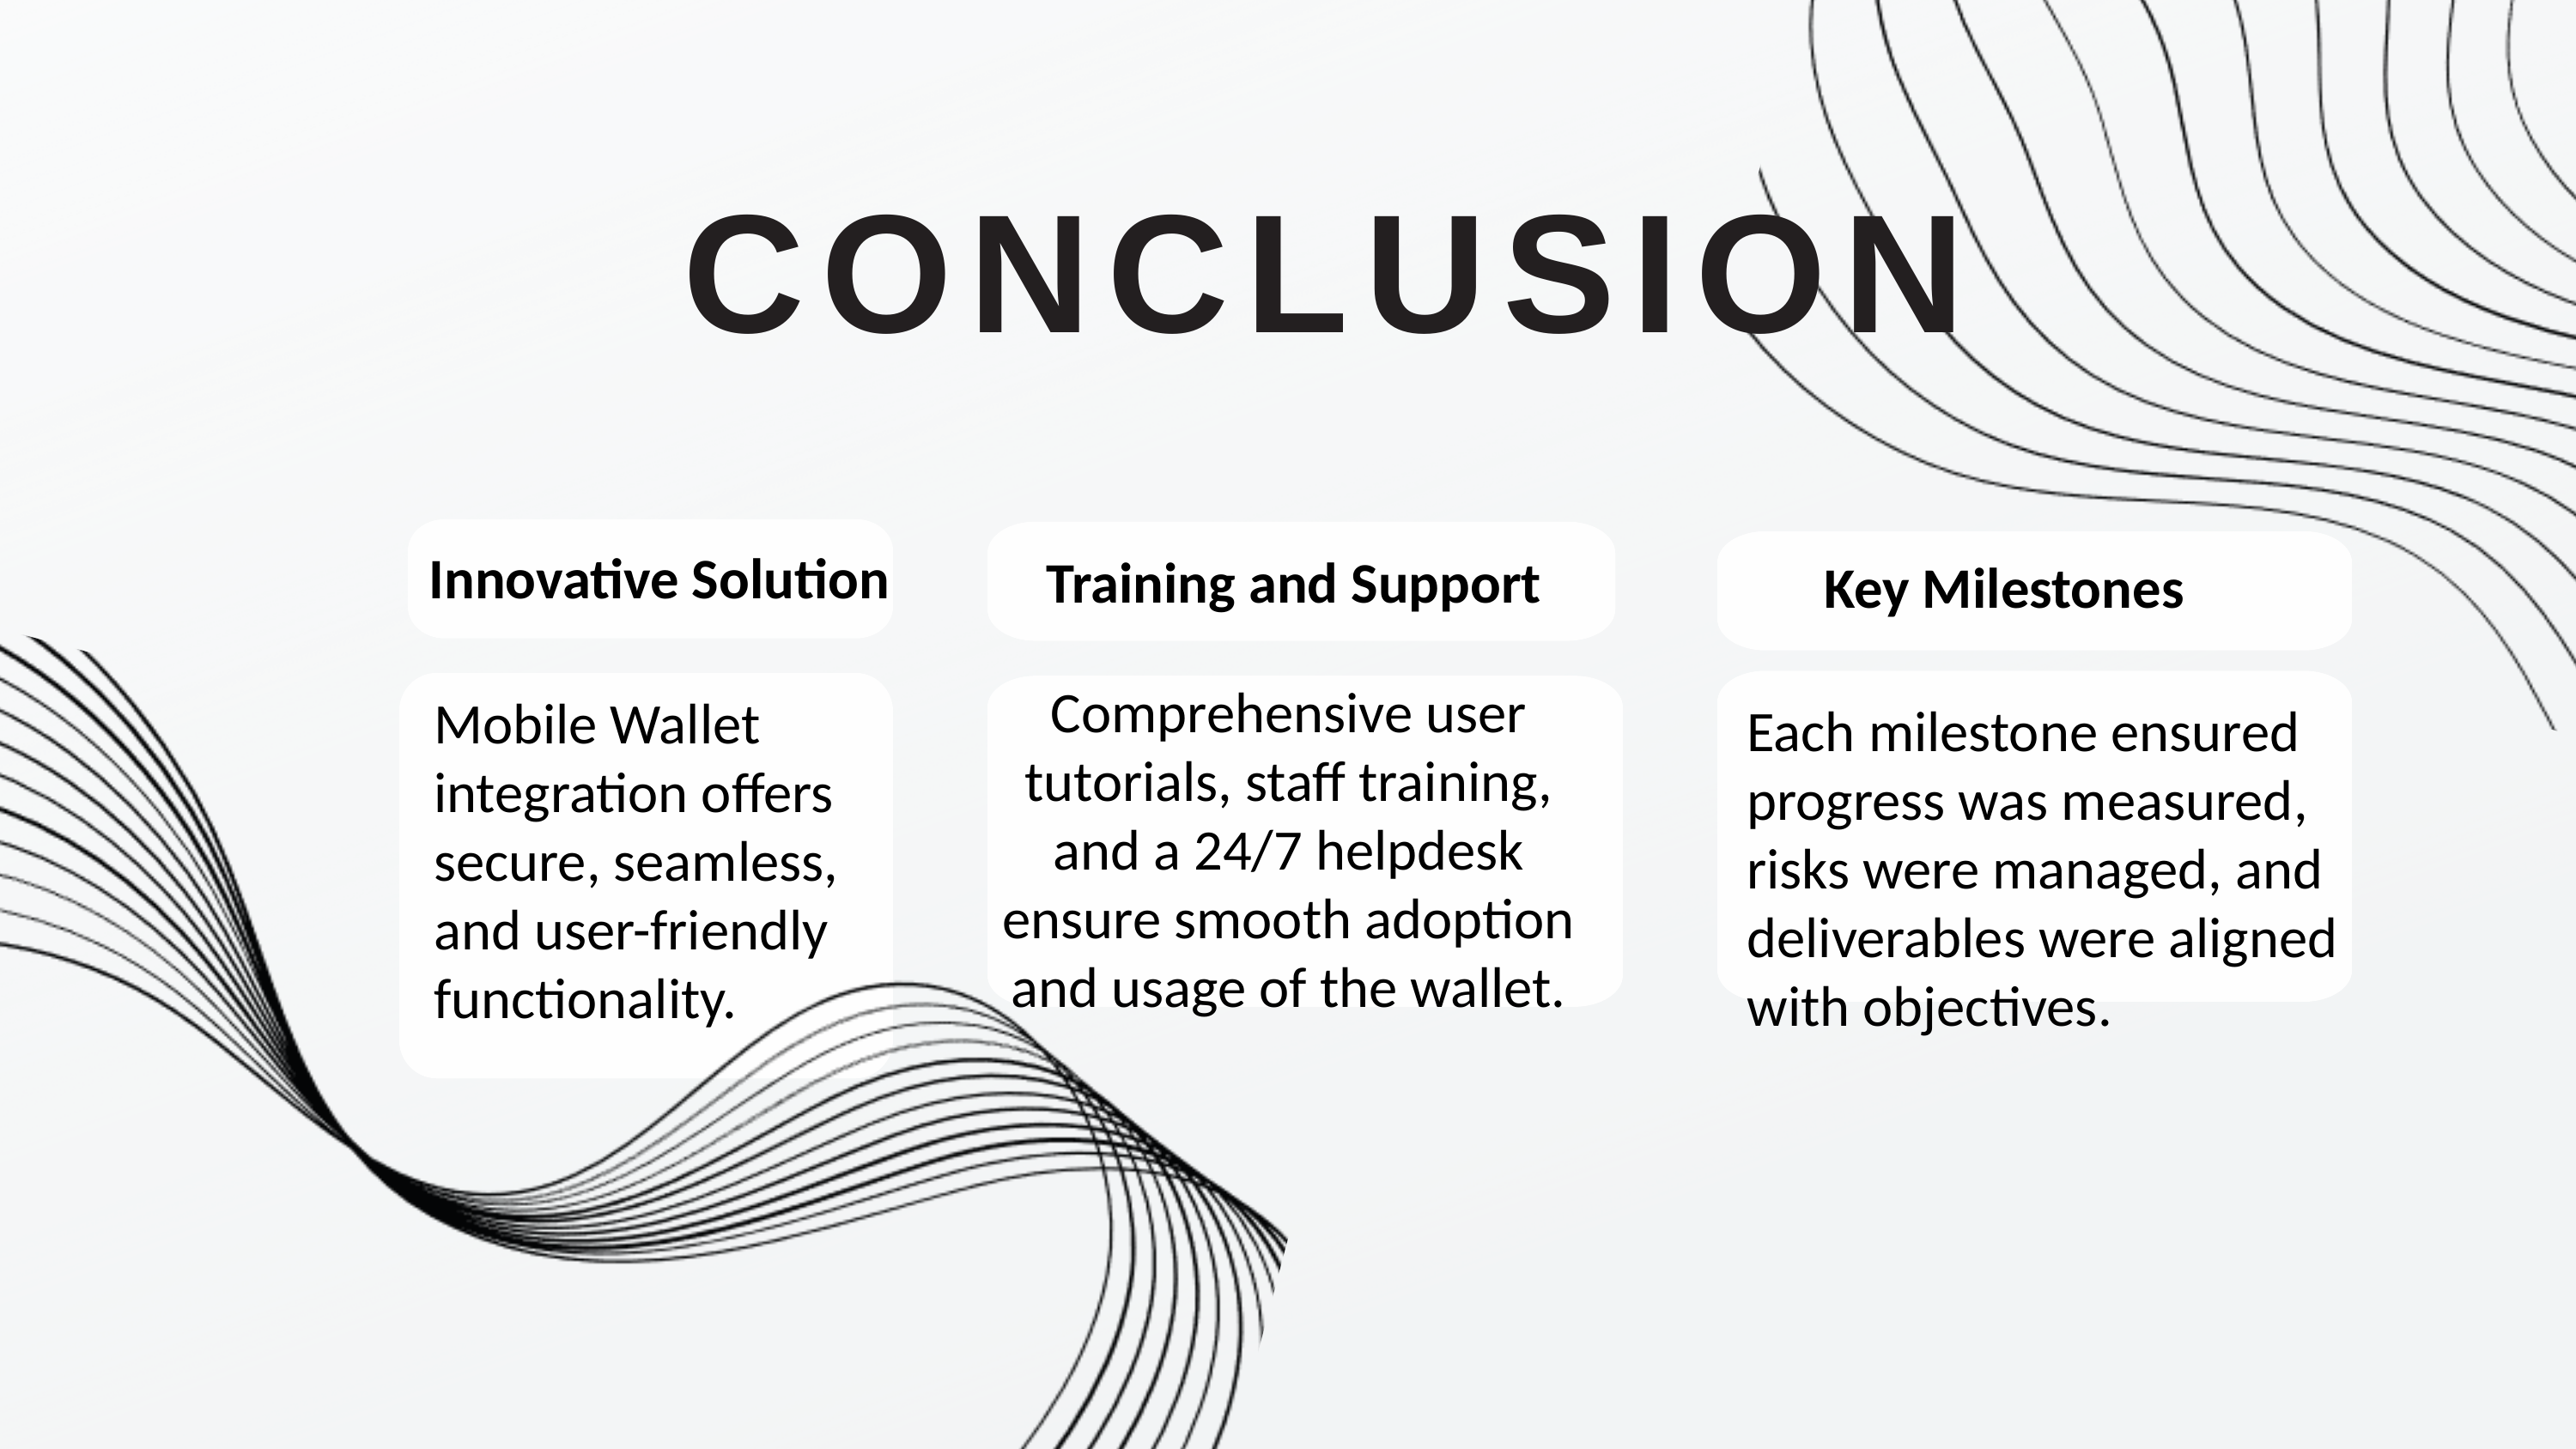

CONCLUSION

Innovative Solution
Training and Support
Key Milestones

Comprehensive user tutorials, staff training, and a 24/7 helpdesk ensure smooth adoption and usage of the wallet.

Mobile Wallet integration offers secure, seamless, and user-friendly functionality.
Each milestone ensured progress was measured, risks were managed, and deliverables were aligned with objectives.